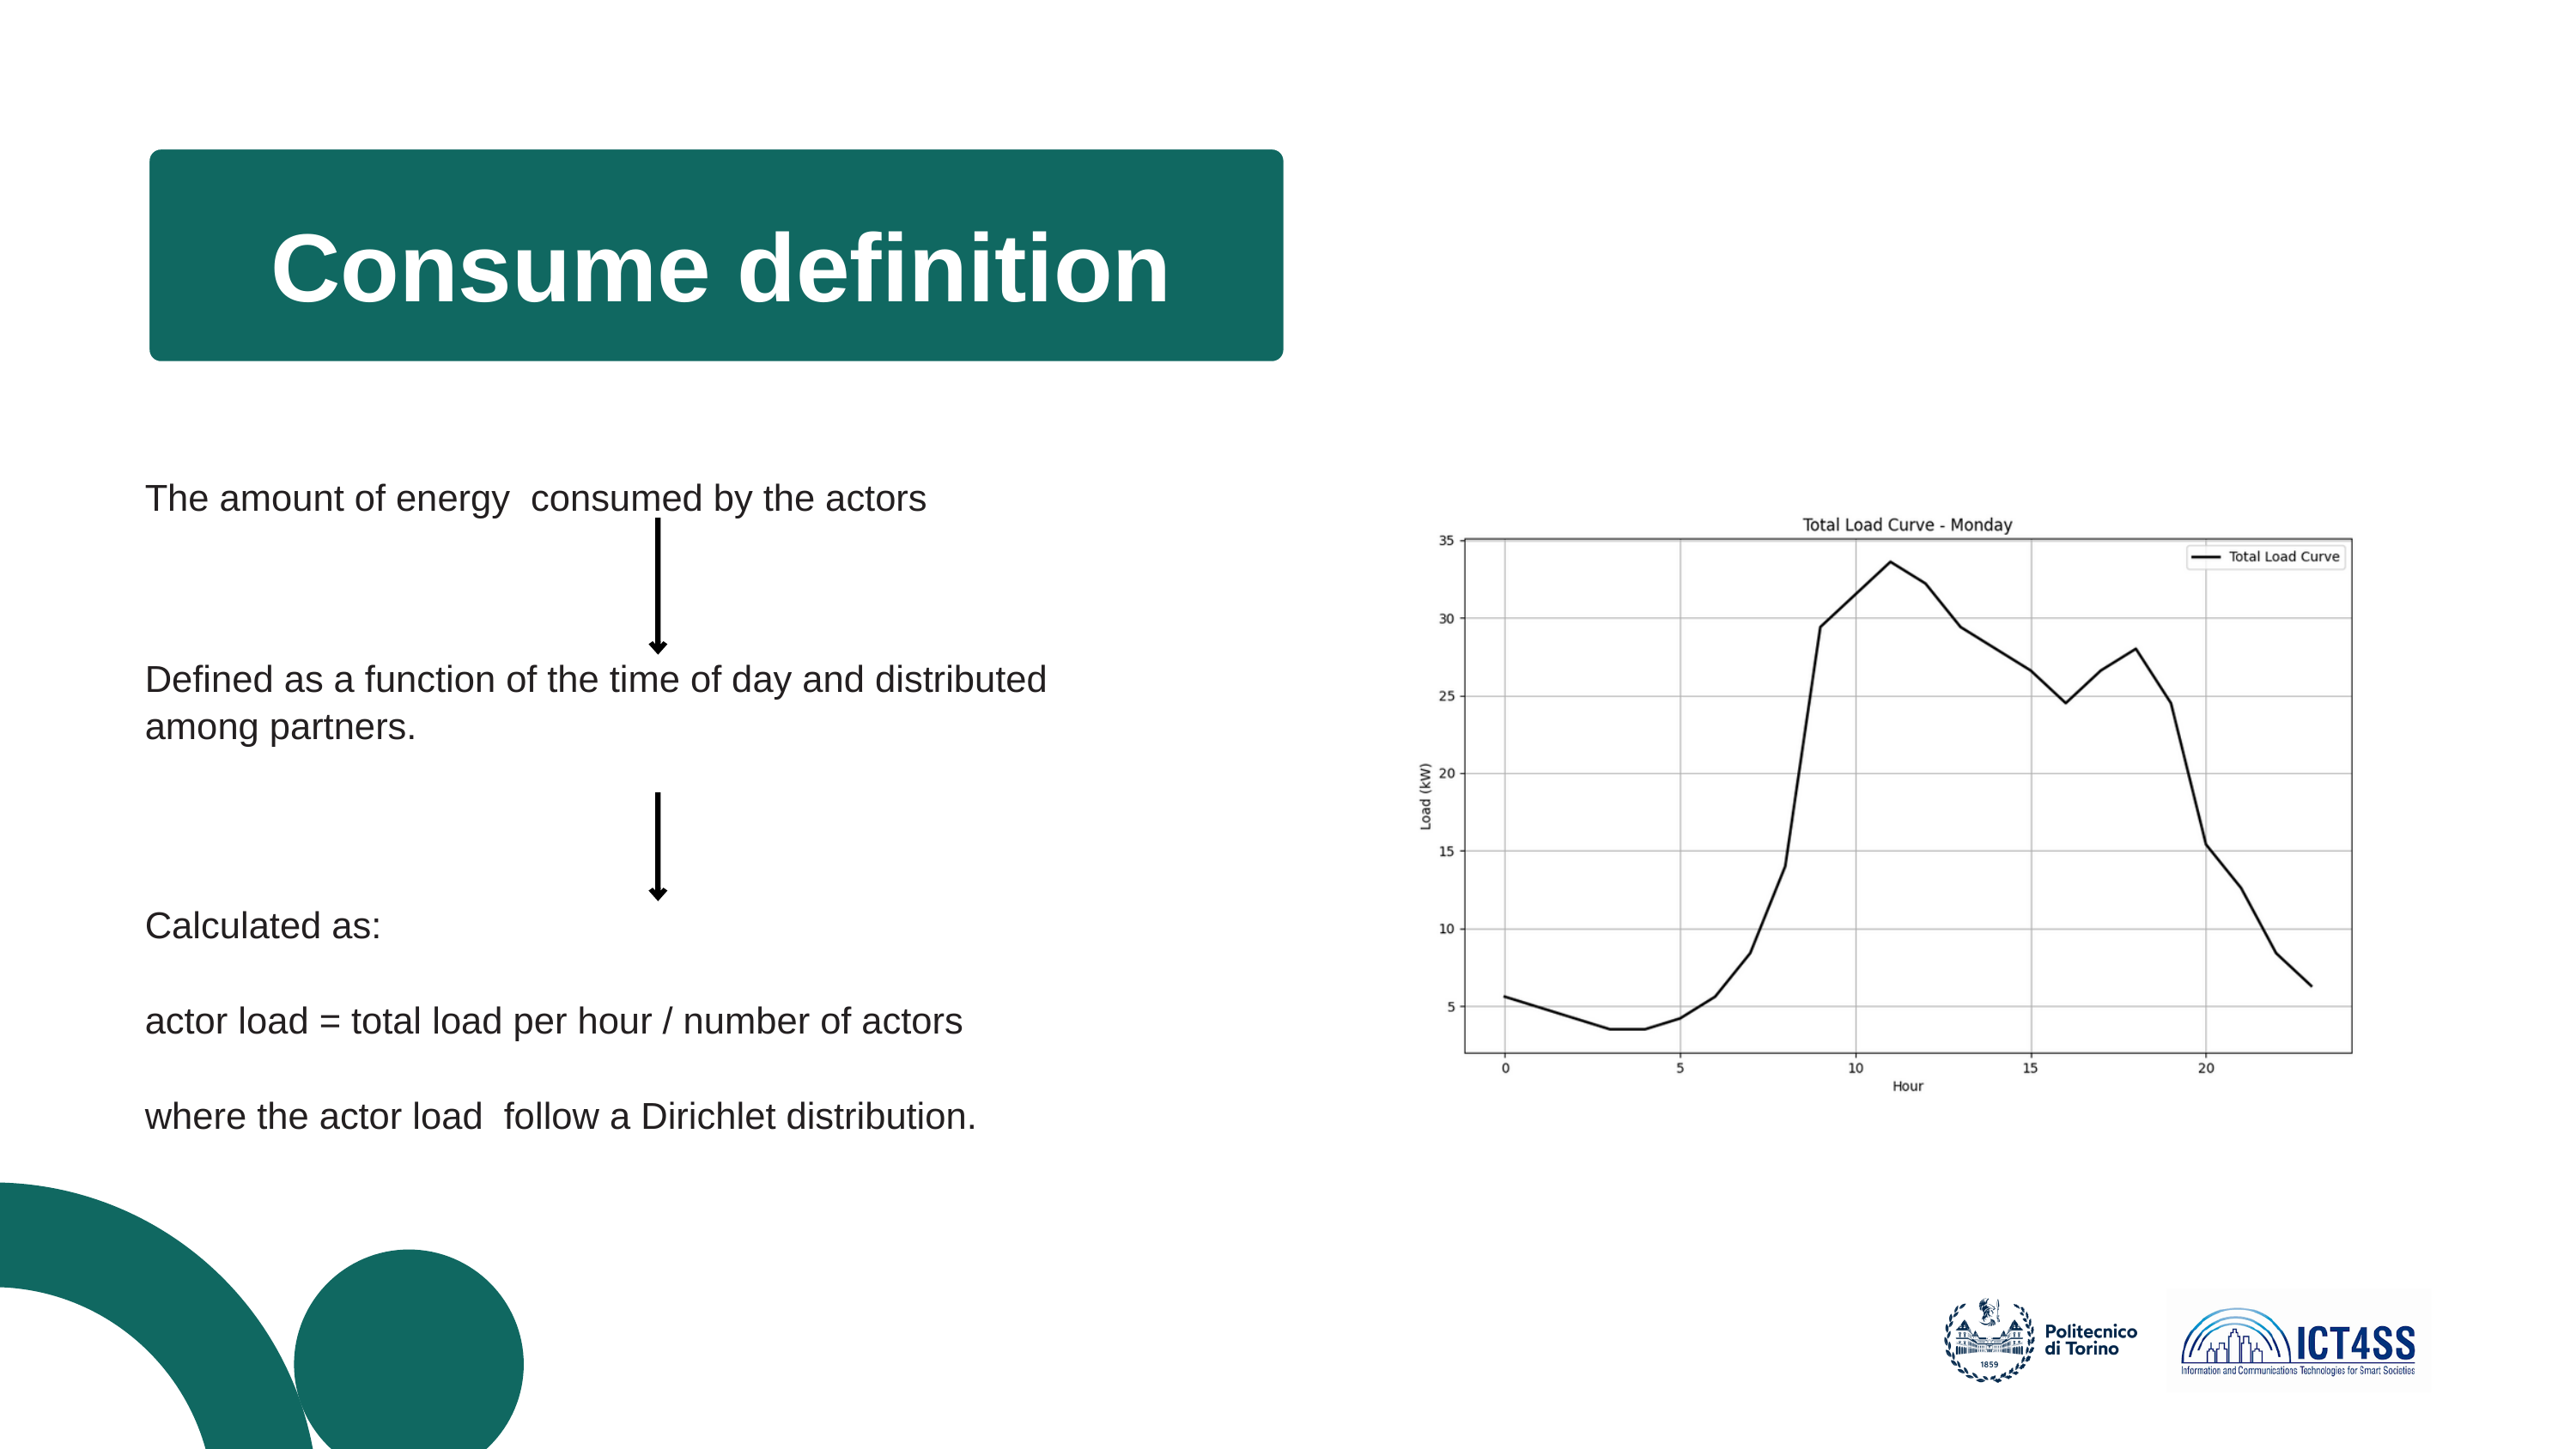

Consume definition

The amount of energy  consumed by the actors

Defined as a function of the time of day and distributed among partners.

Calculated as:

actor load = total load per hour / number of actors

where the actor load  follow a Dirichlet distribution.